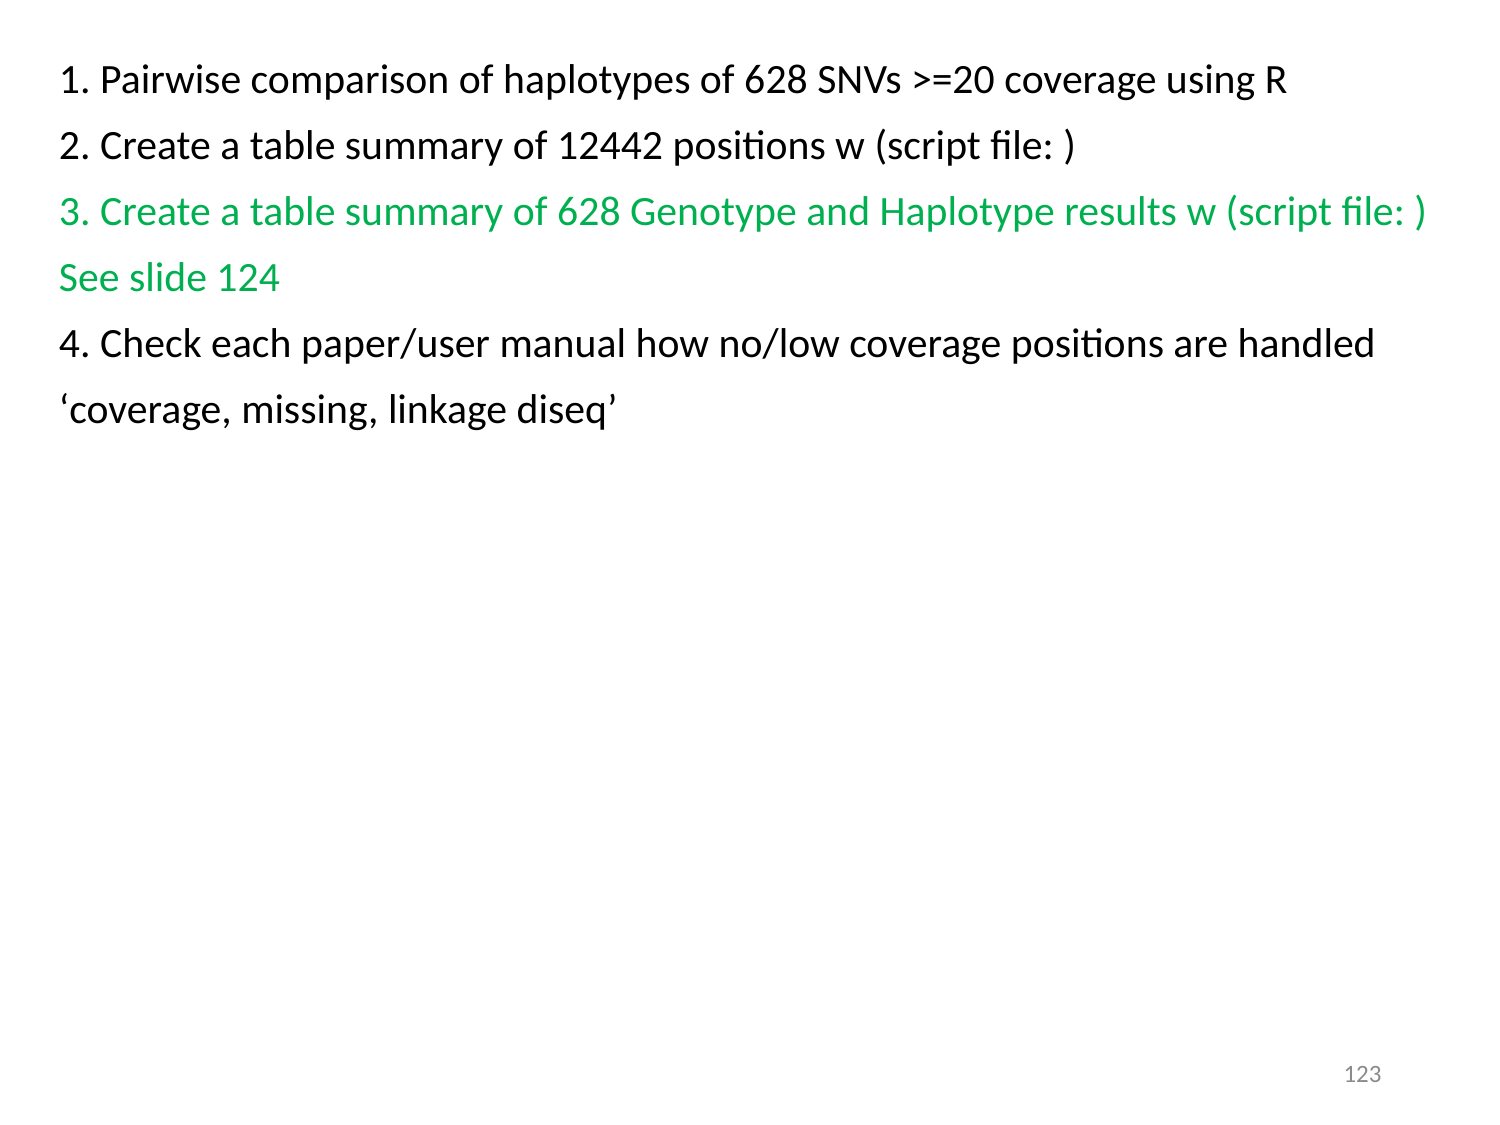

1. Pairwise comparison of haplotypes of 628 SNVs >=20 coverage using R
2. Create a table summary of 12442 positions w (script file: )
3. Create a table summary of 628 Genotype and Haplotype results w (script file: )
See slide 124
4. Check each paper/user manual how no/low coverage positions are handled
‘coverage, missing, linkage diseq’

123